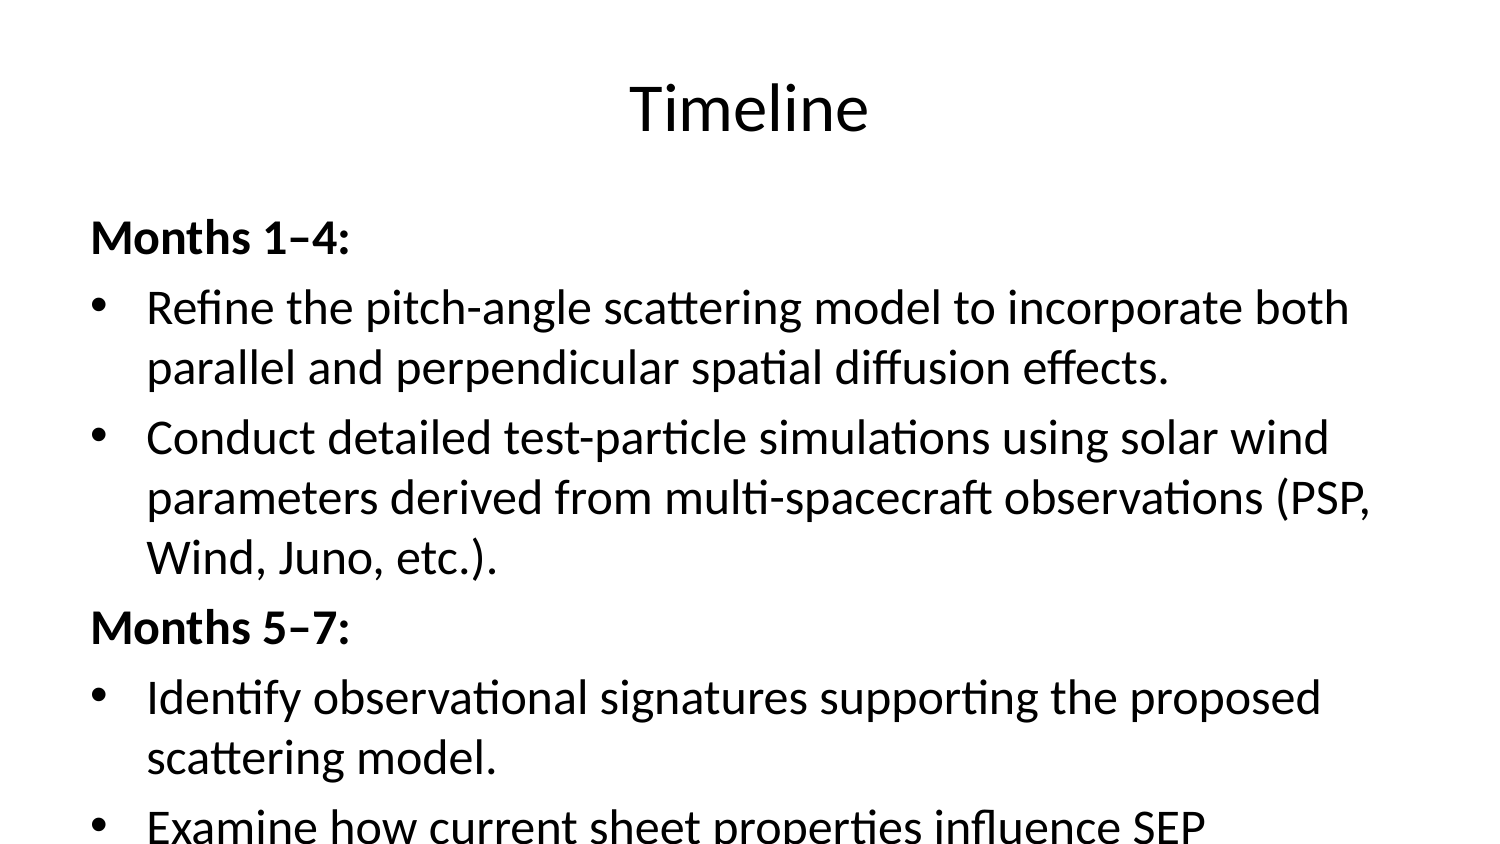

# Timeline
Months 1–4:
Refine the pitch-angle scattering model to incorporate both parallel and perpendicular spatial diffusion effects.
Conduct detailed test-particle simulations using solar wind parameters derived from multi-spacecraft observations (PSP, Wind, Juno, etc.).
Months 5–7:
Identify observational signatures supporting the proposed scattering model.
Examine how current sheet properties influence SEP scattering across different heliocentric distances.
Months 8–10:
Finalize the spatial diffusion model and assess its implications for large-scale SEP propagation.
Synthesize simulation results and observational insights into dissertation chapters. Integrate observational and theoretical findings into comprehensive thesis documentation.